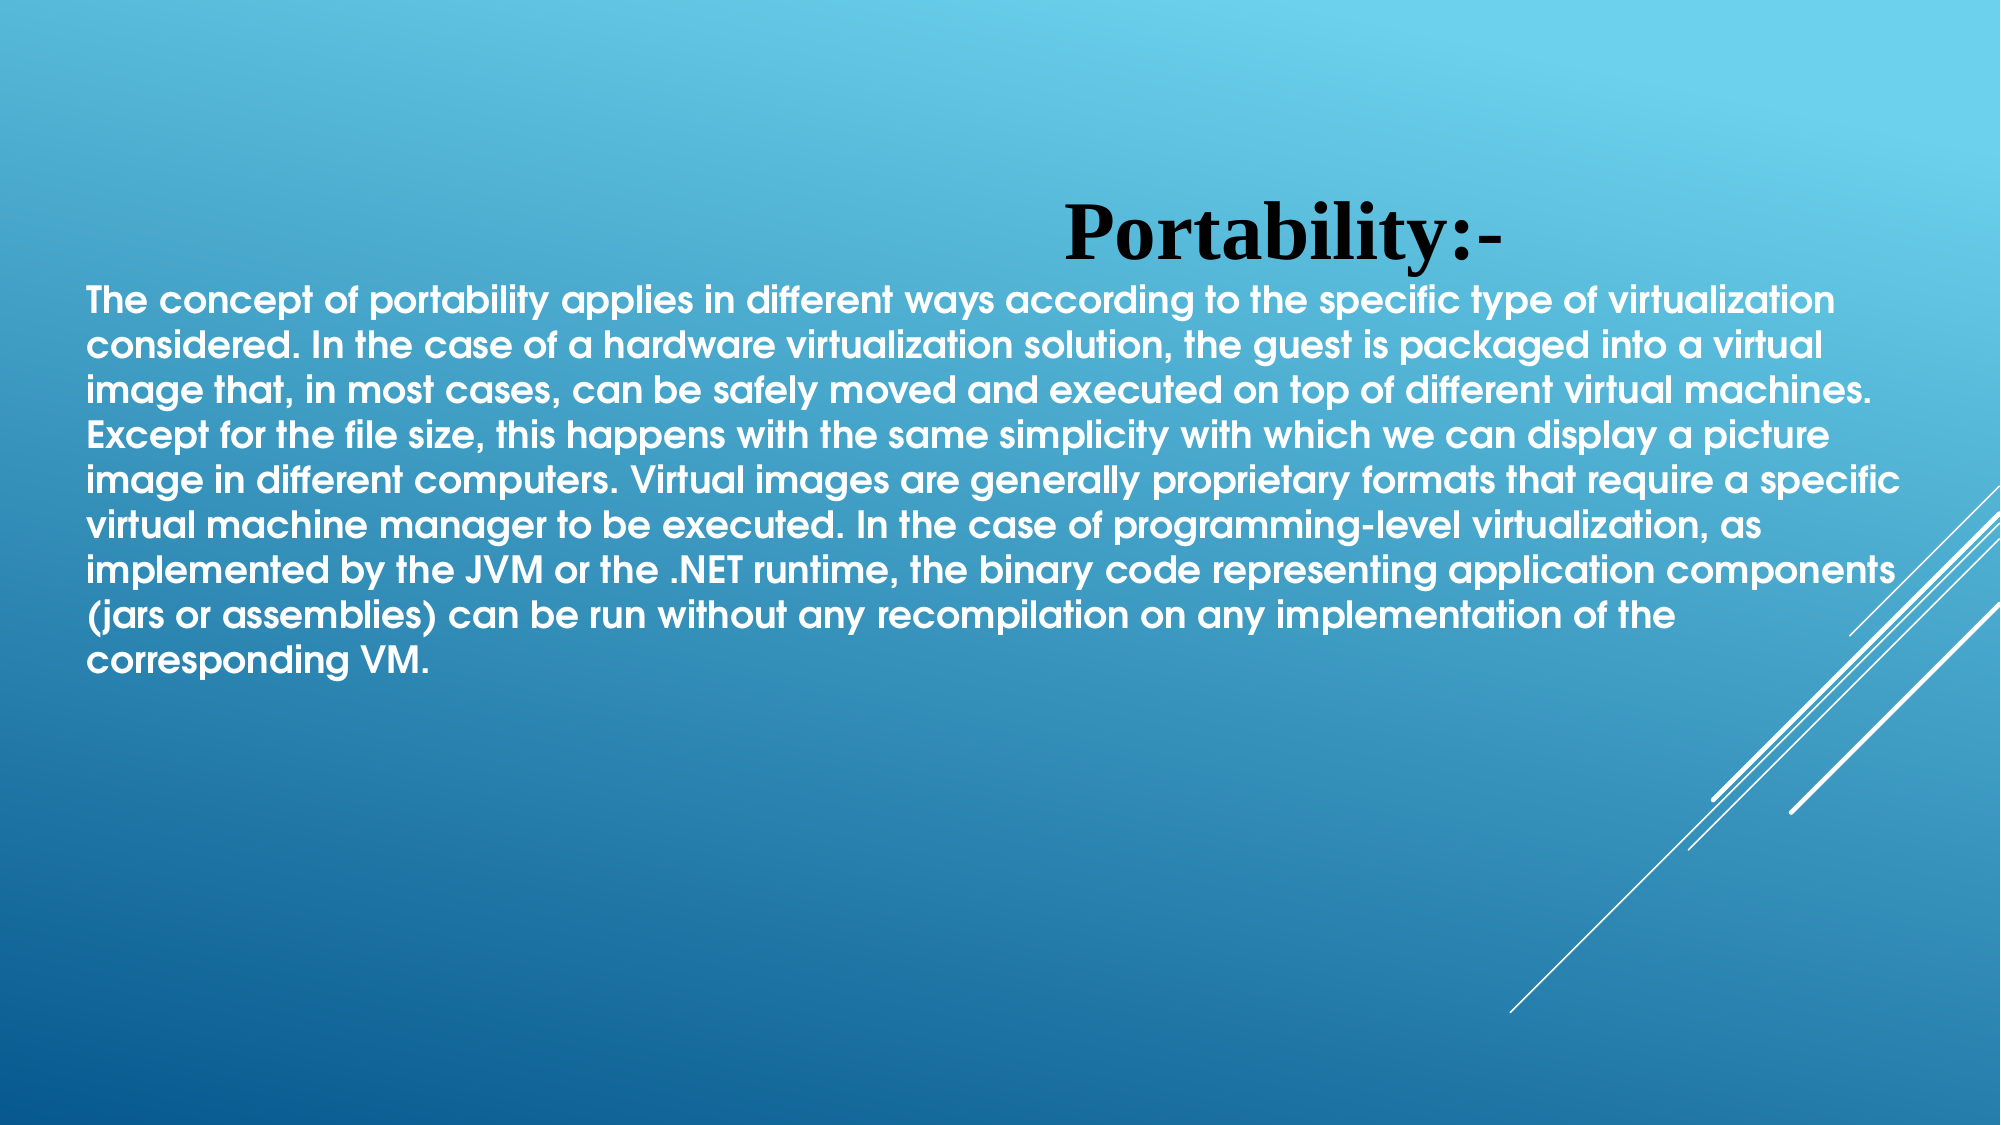

Portability:-
The concept of portability applies in different ways according to the specific type of virtualization considered. In the case of a hardware virtualization solution, the guest is packaged into a virtual image that, in most cases, can be safely moved and executed on top of different virtual machines. Except for the file size, this happens with the same simplicity with which we can display a picture image in different computers. Virtual images are generally proprietary formats that require a specific virtual machine manager to be executed. In the case of programming-level virtualization, as implemented by the JVM or the .NET runtime, the binary code representing application components (jars or assemblies) can be run without any recompilation on any implementation of the corresponding VM.